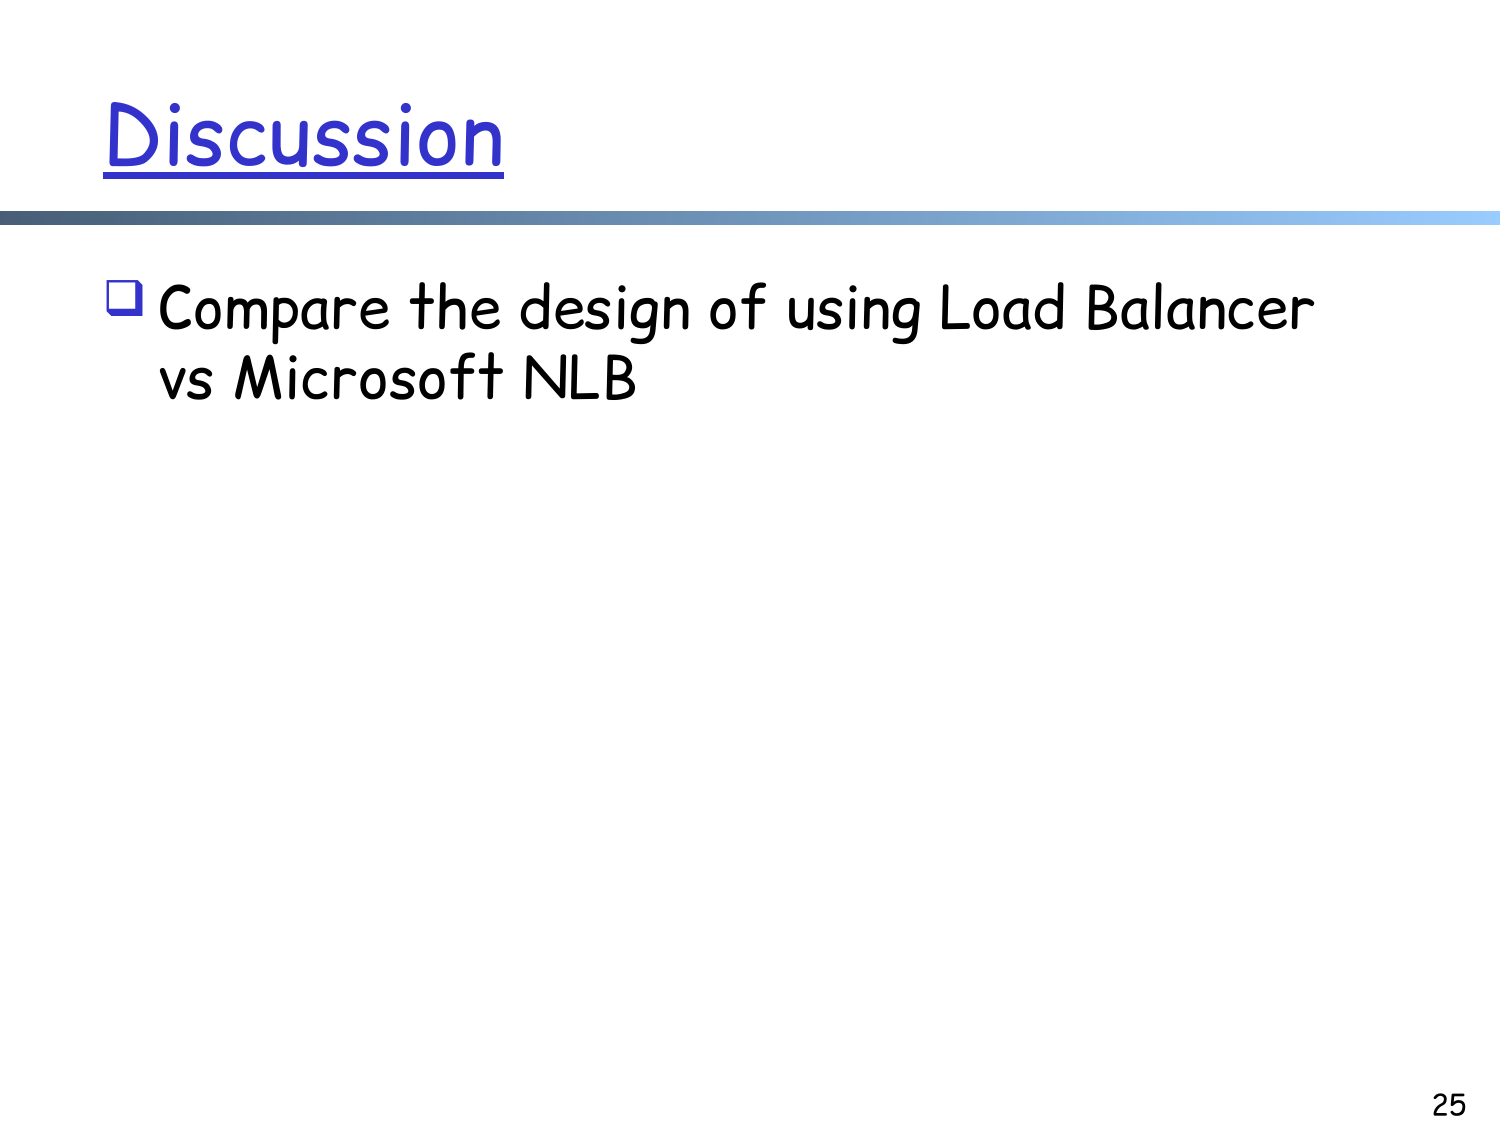

# Discussion
Compare the design of using Load Balancer vs Microsoft NLB
25